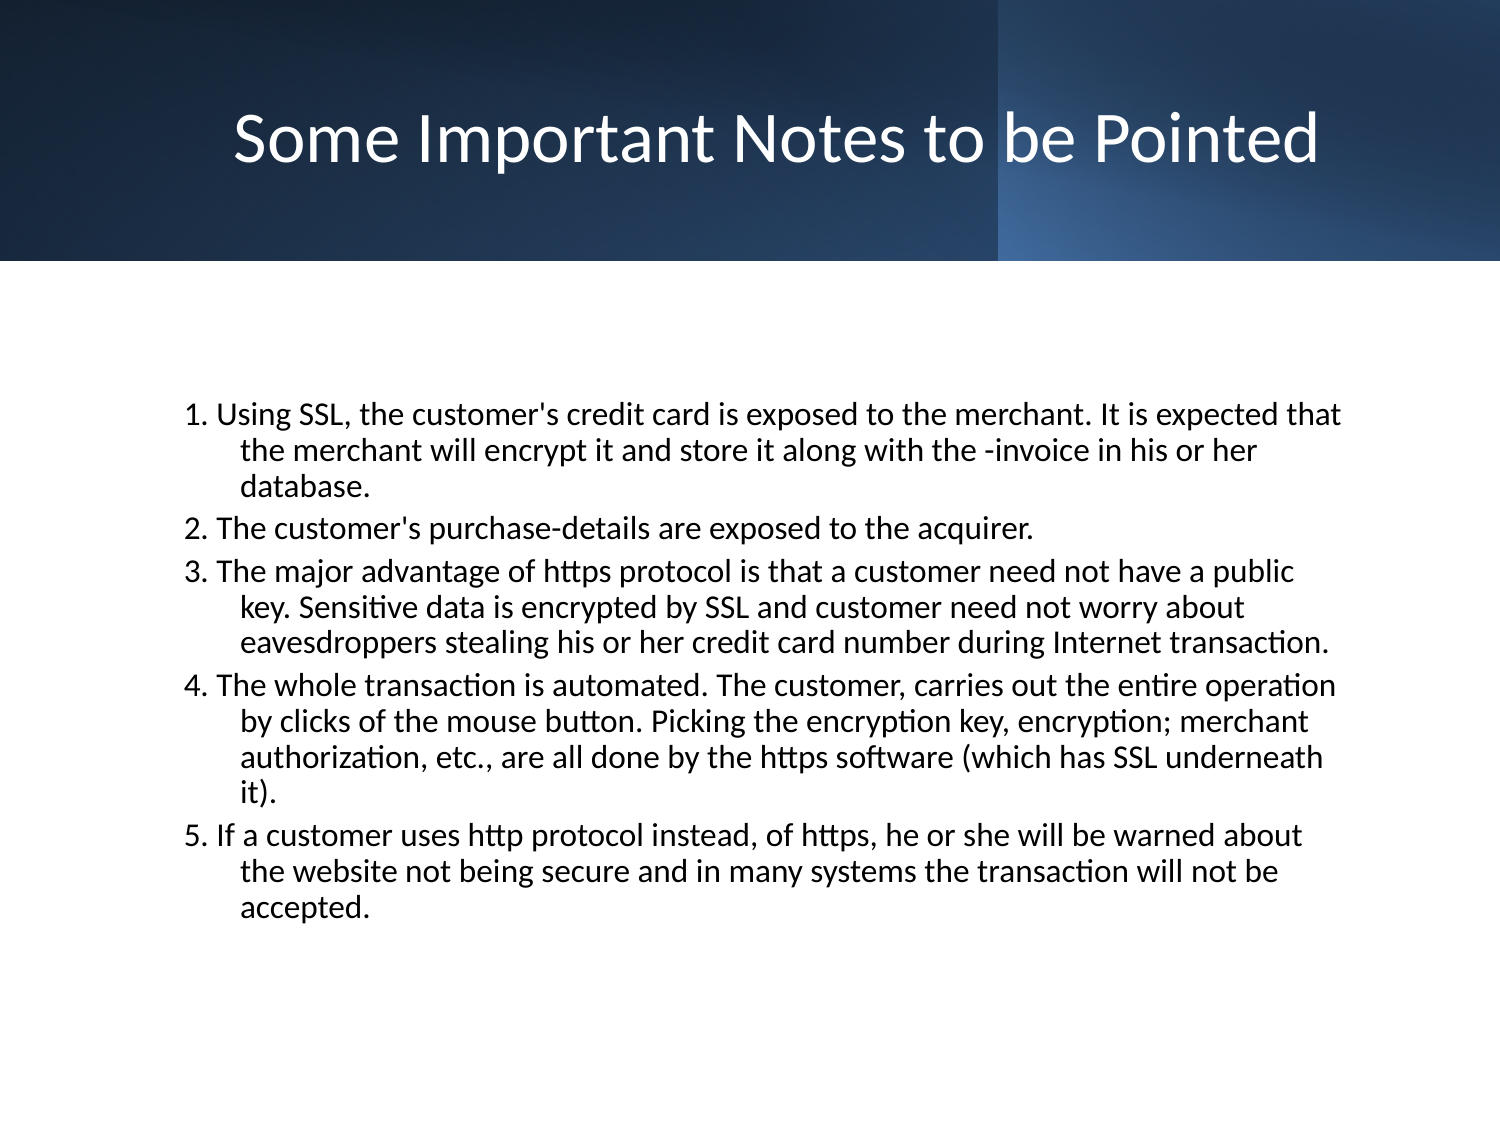

# Some Important Notes to be Pointed
1. Using SSL, the customer's credit card is exposed to the merchant. It is expected that the merchant will encrypt it and store it along with the -invoice in his or her database.
2. The customer's purchase-details are exposed to the acquirer.
3. The major advantage of https protocol is that a customer need not have a public key. Sensitive data is encrypted by SSL and customer need not worry about eavesdroppers stealing his or her credit card number during Internet transaction.
4. The whole transaction is automated. The customer, carries out the entire operation by clicks of the mouse button. Picking the encryption key, encryption; merchant authorization, etc., are all done by the https software (which has SSL underneath it).
5. If a customer uses http protocol instead, of https, he or she will be warned about the website not being secure and in many systems the transaction will not be accepted.

39